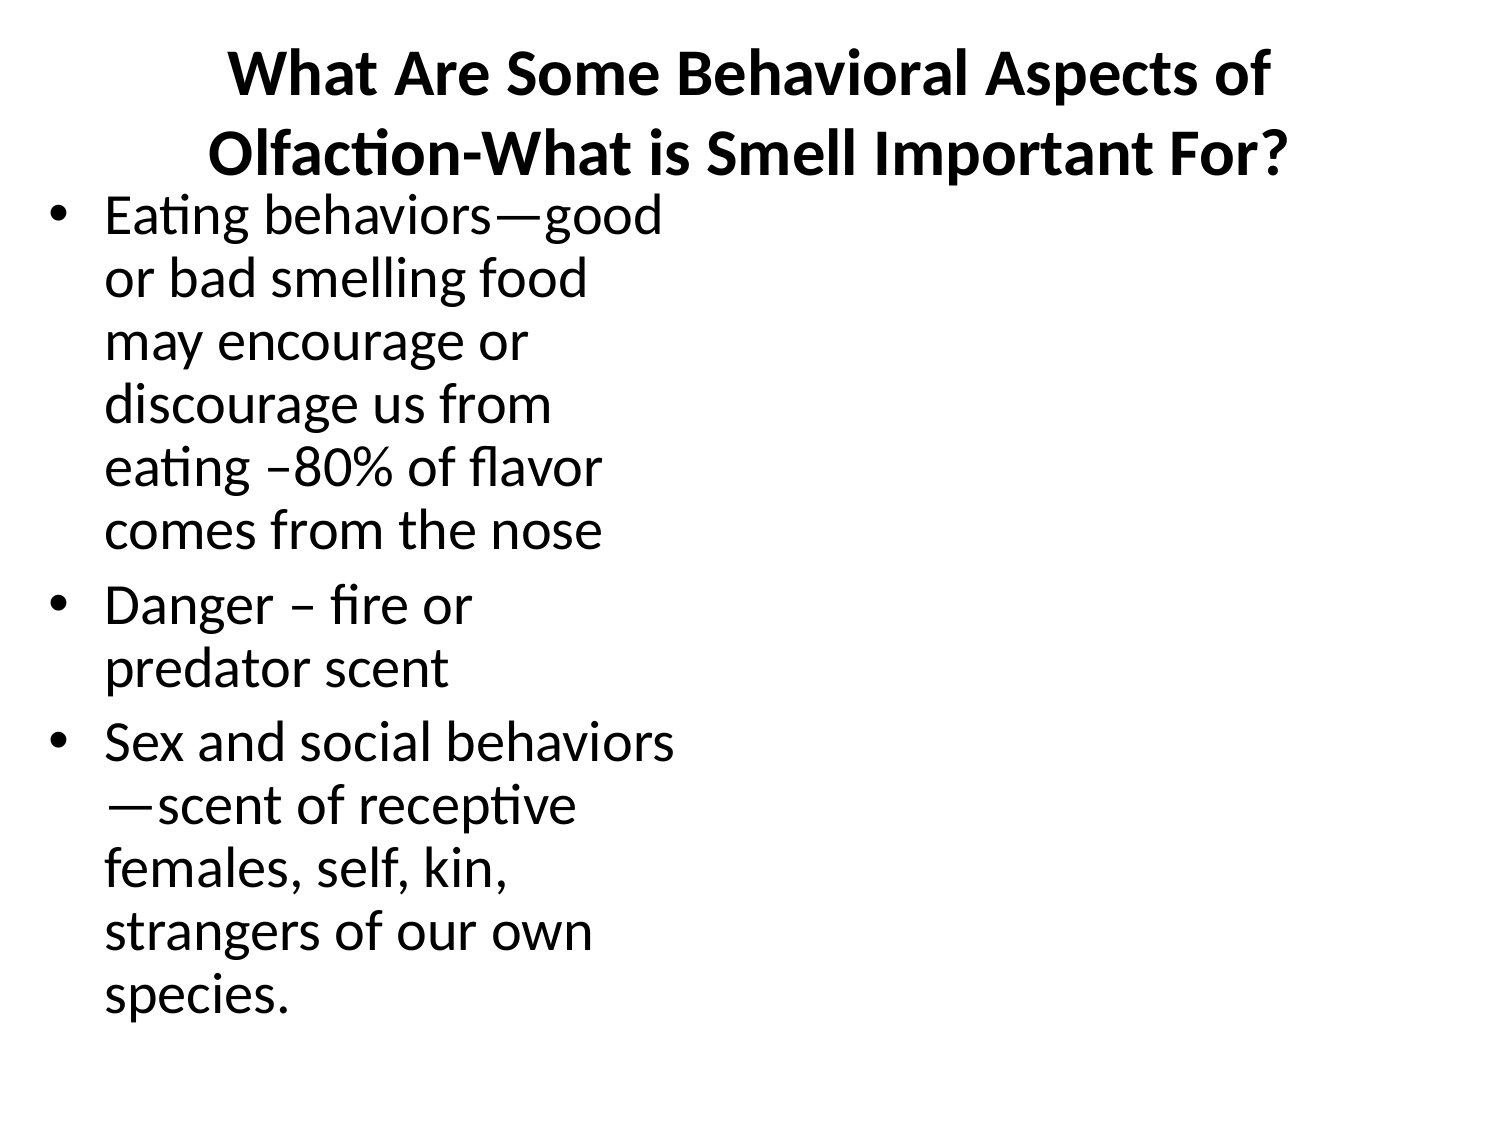

# What Are Some Behavioral Aspects of Olfaction-What is Smell Important For?
Eating behaviors—good or bad smelling food may encourage or discourage us from eating –80% of flavor comes from the nose
Danger – fire or predator scent
Sex and social behaviors—scent of receptive females, self, kin, strangers of our own species.